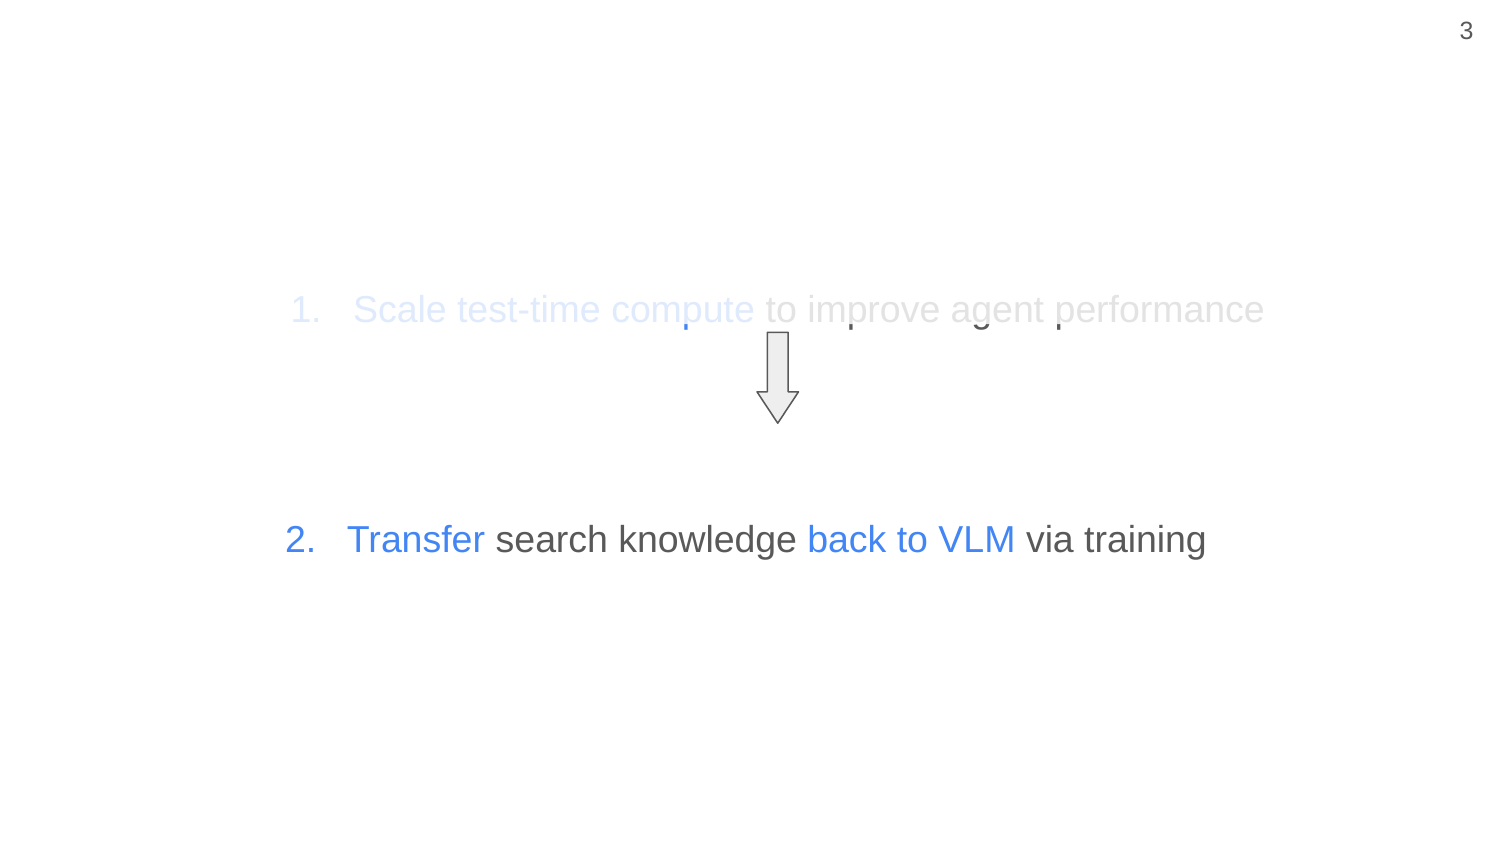

3

1.   Scale test-time compute to improve agent performance

2.   Transfer search knowledge back to VLM via training